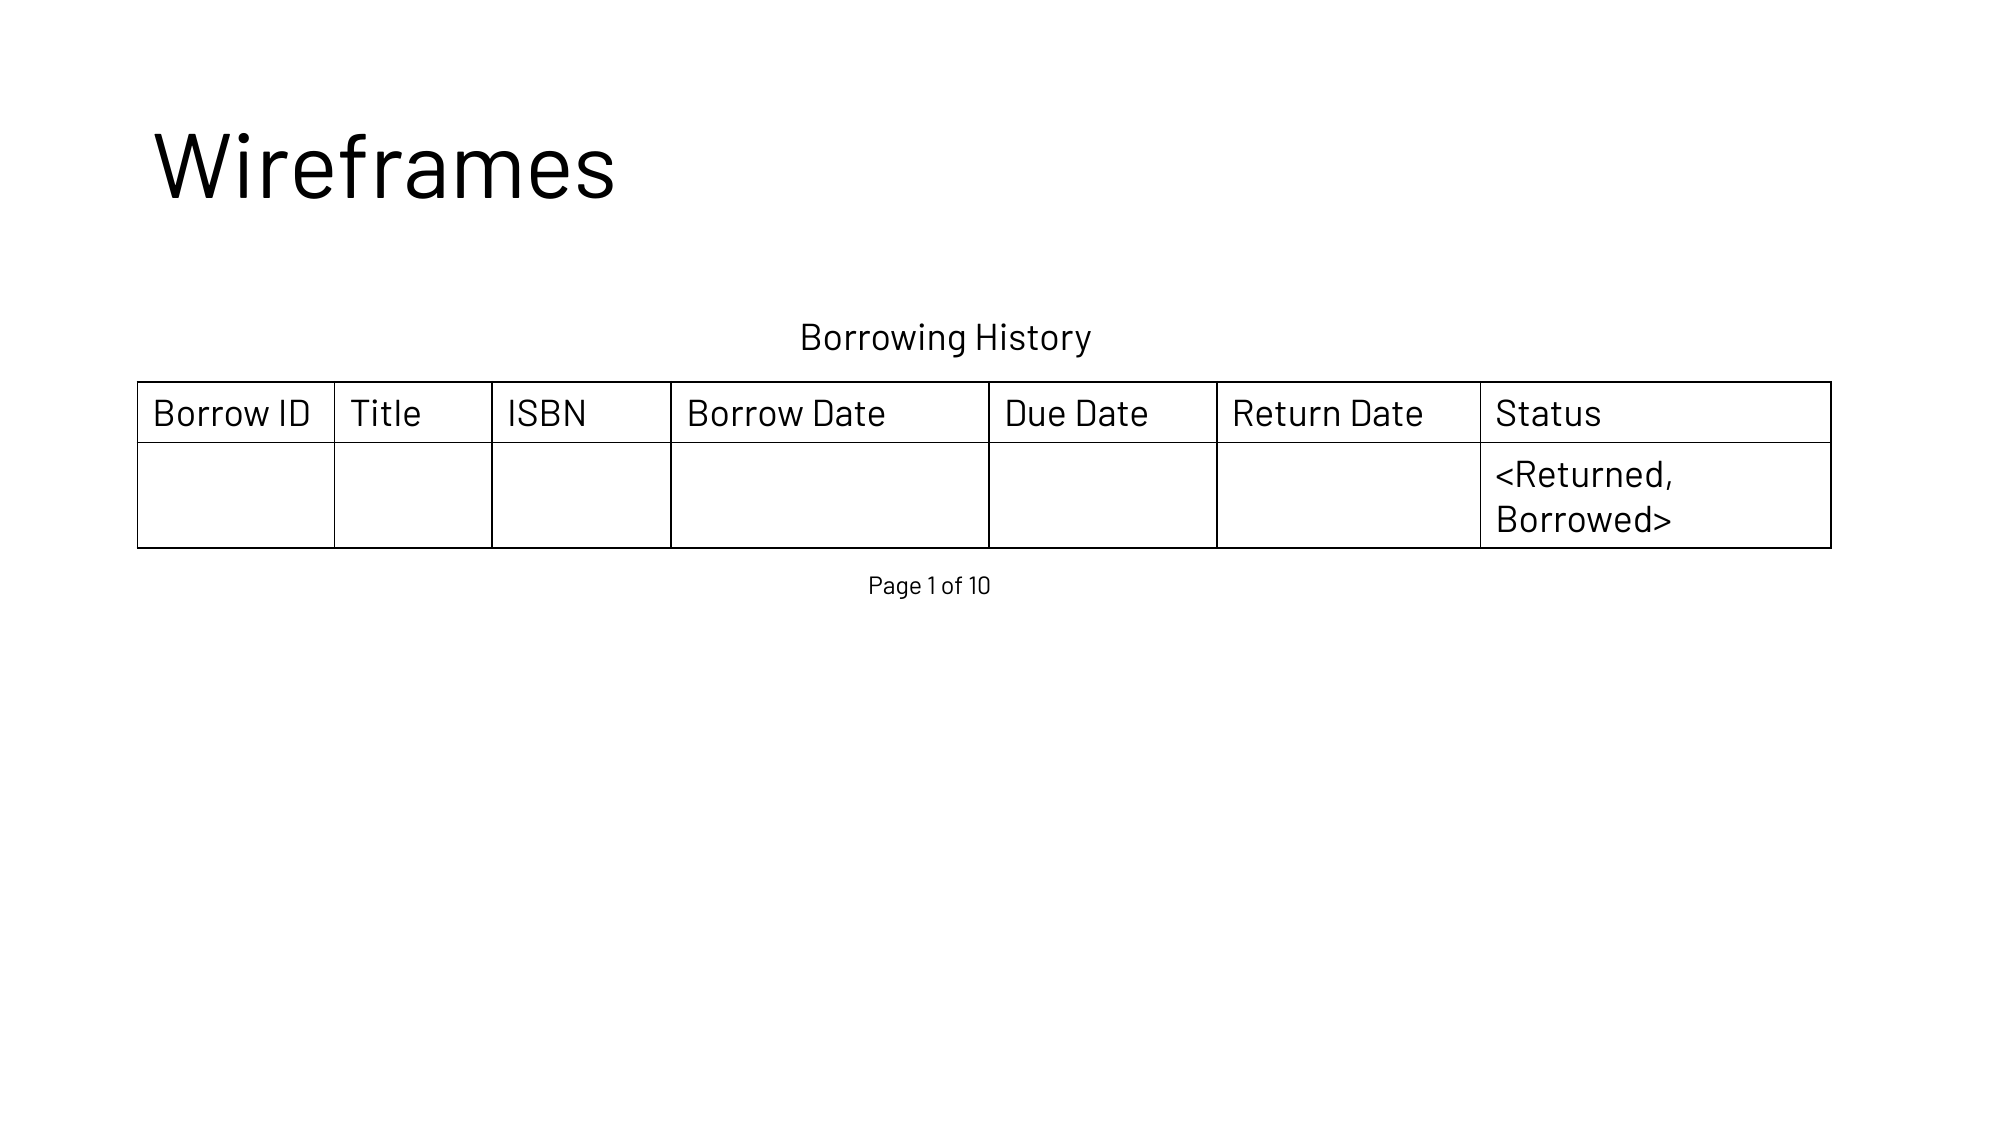

# Wireframes
Borrowing History
| Borrow ID | Title | ISBN | Borrow Date | Due Date | Return Date | Status |
| --- | --- | --- | --- | --- | --- | --- |
|  |  |  |  |  |  | <Returned, Borrowed> |
Page 1 of 10